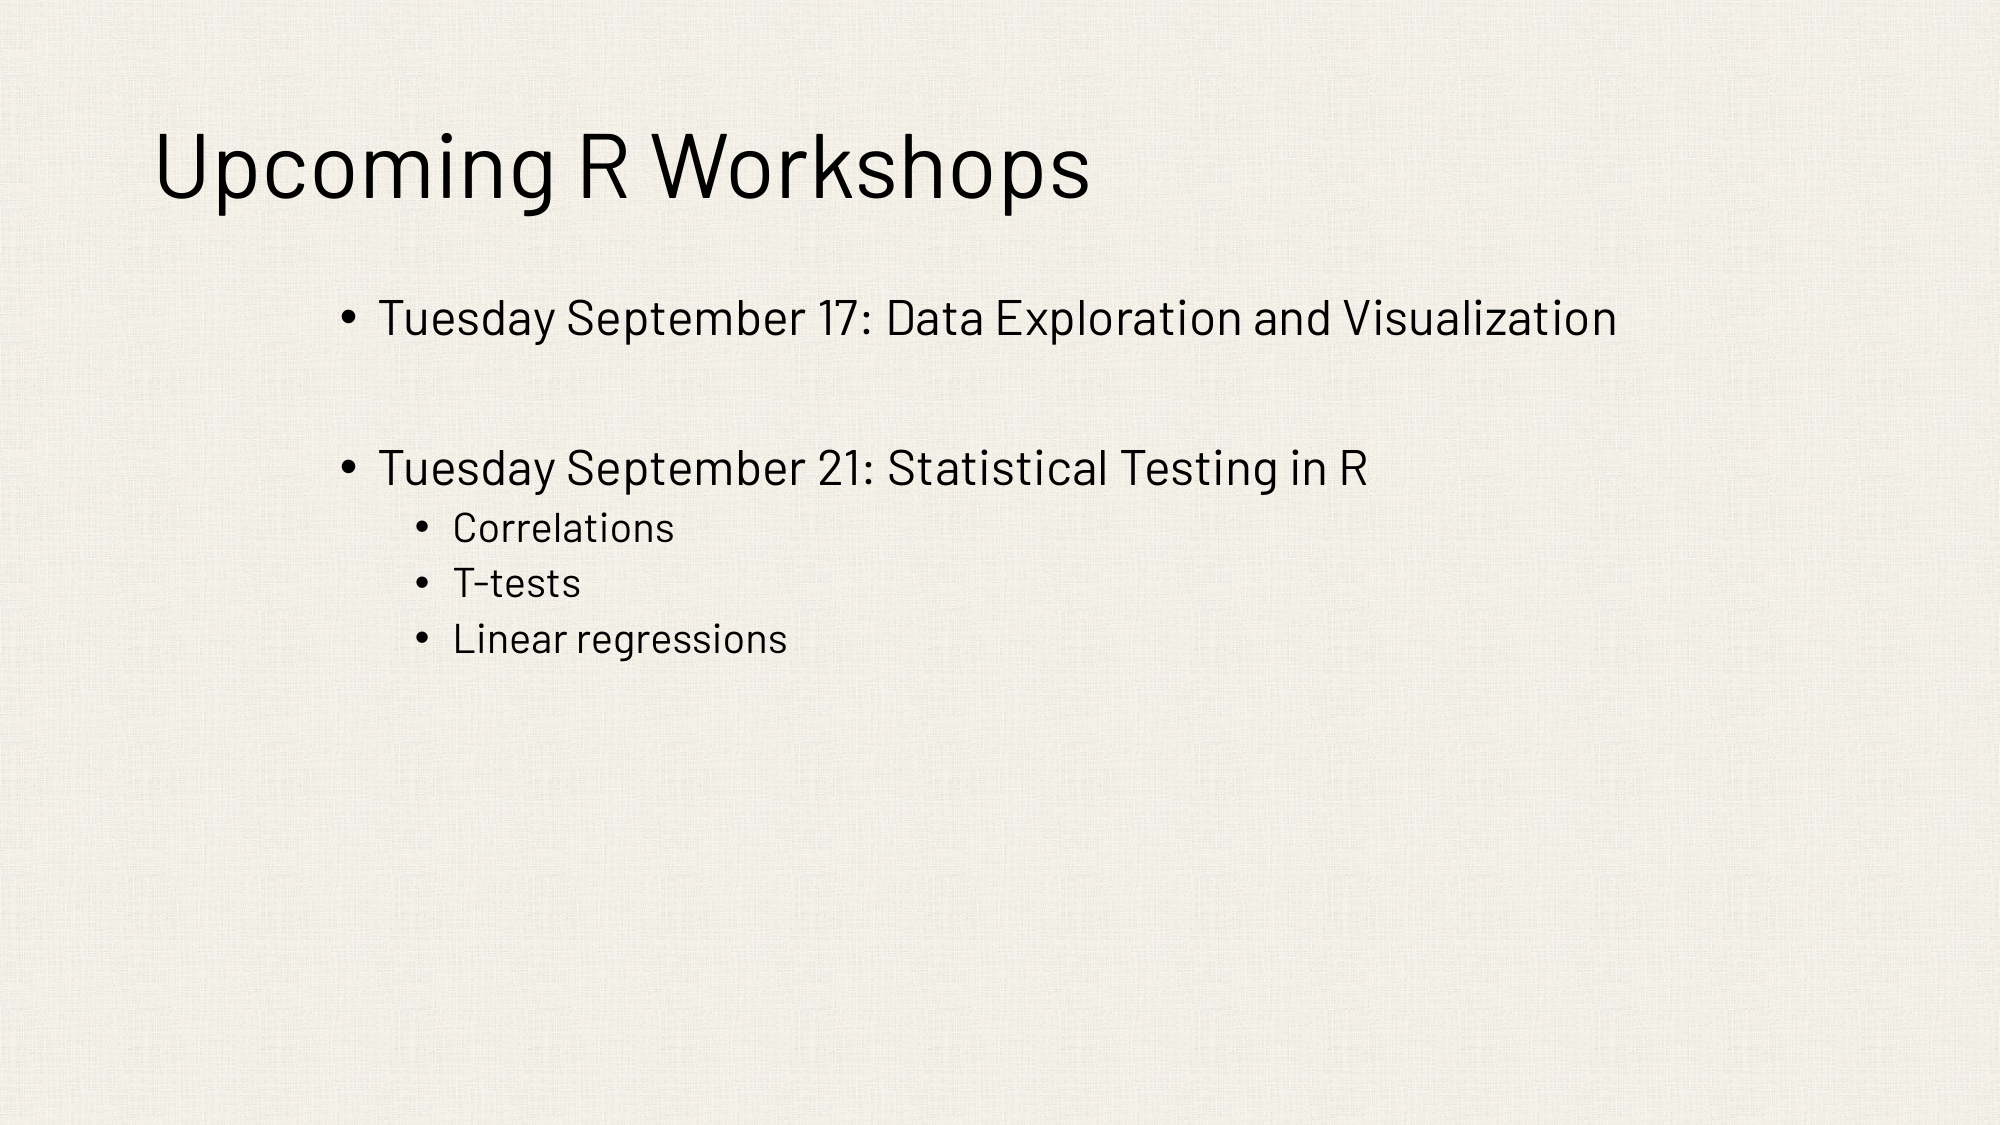

# Upcoming R Workshops
Tuesday September 17: Data Exploration and Visualization

Tuesday September 21: Statistical Testing in R
Correlations
T-tests
Linear regressions